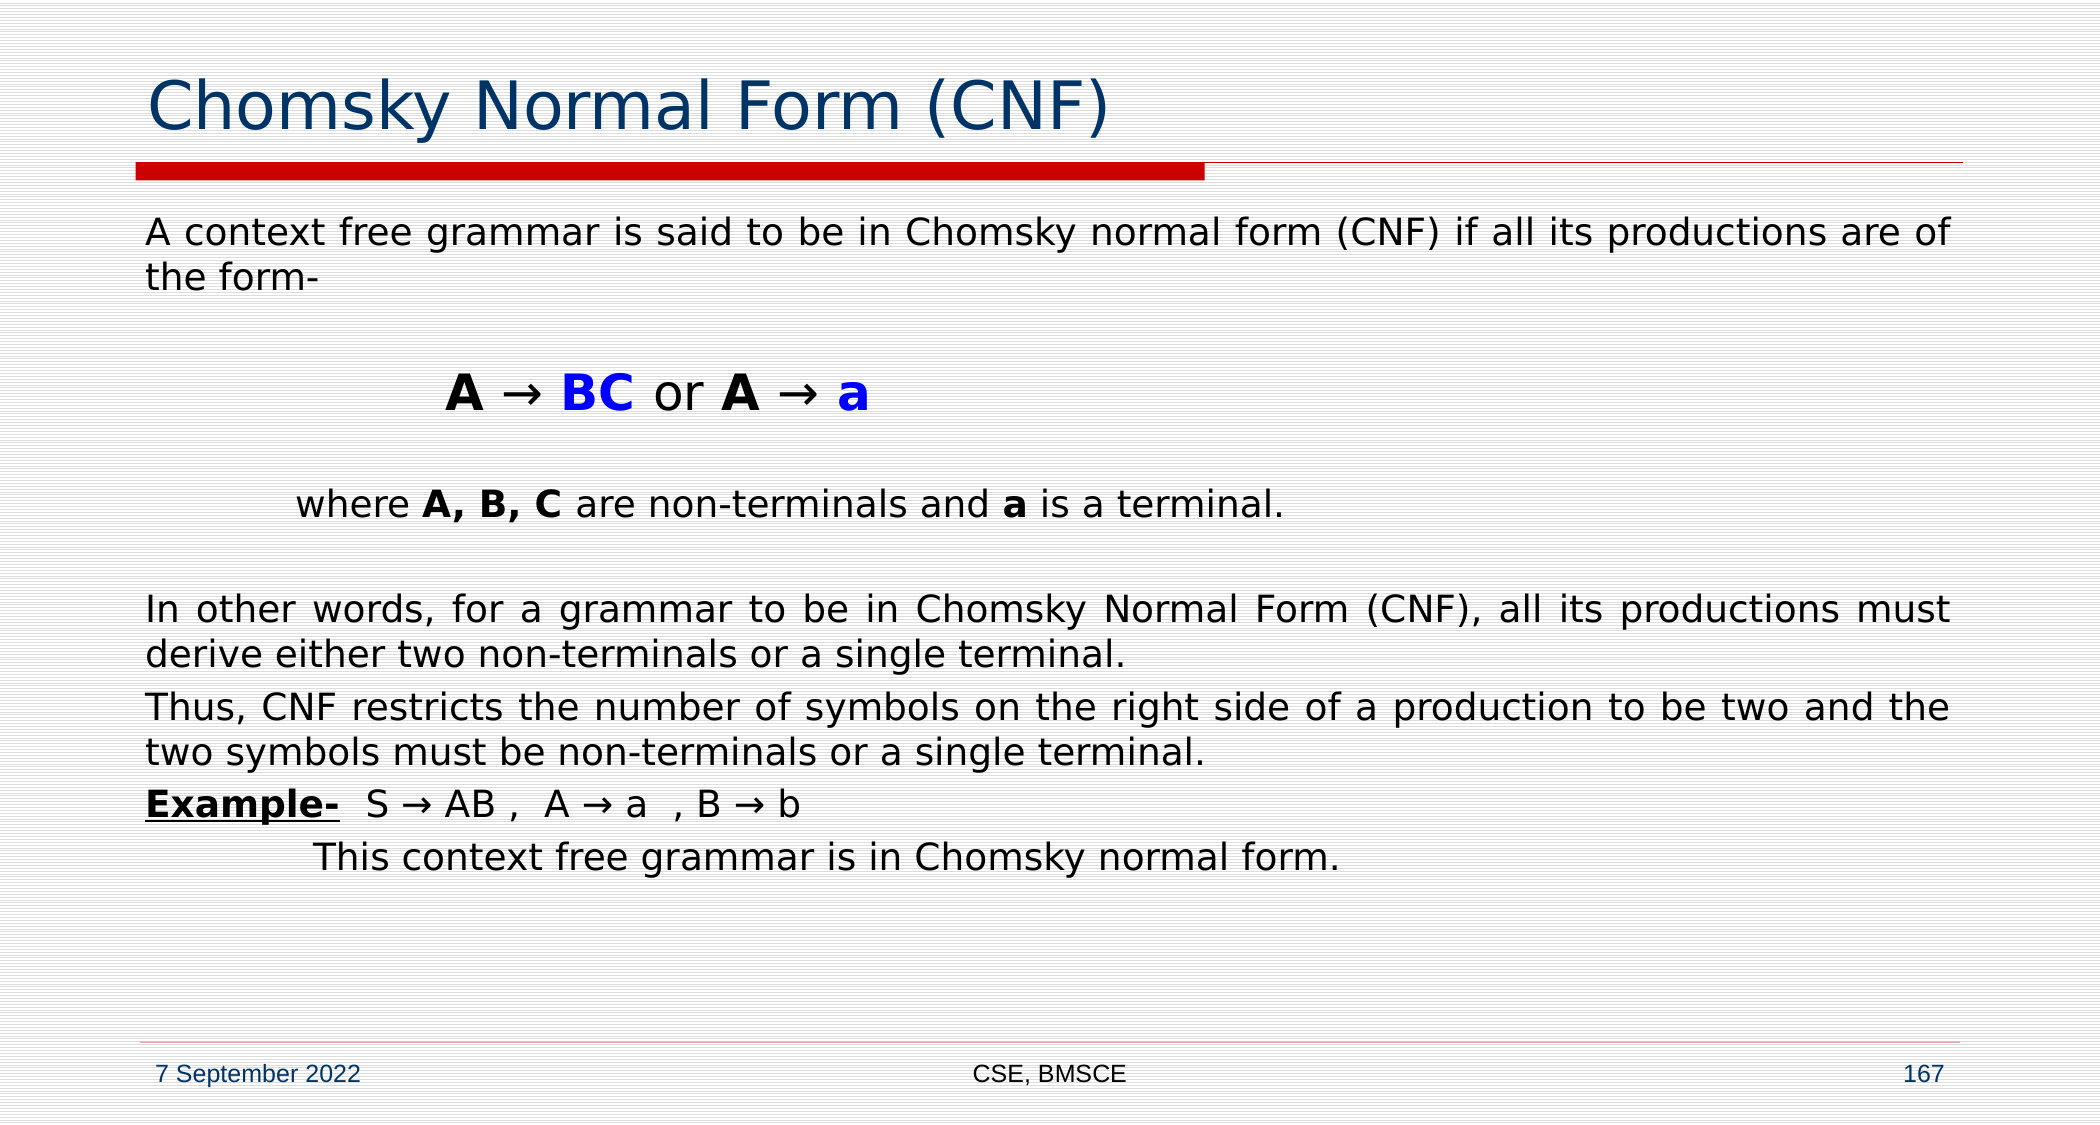

# Chomsky Normal Form (CNF)
A context free grammar is said to be in Chomsky normal form (CNF) if all its productions are of the form-

		A → BC or A → a

	where A, B, C are non-terminals and a is a terminal.

In other words, for a grammar to be in Chomsky Normal Form (CNF), all its productions must derive either two non-terminals or a single terminal.
Thus, CNF restricts the number of symbols on the right side of a production to be two and the two symbols must be non-terminals or a single terminal.
Example-  S → AB ,  A → a  , B → b
              This context free grammar is in Chomsky normal form.

CSE, BMSCE
167
7 September 2022